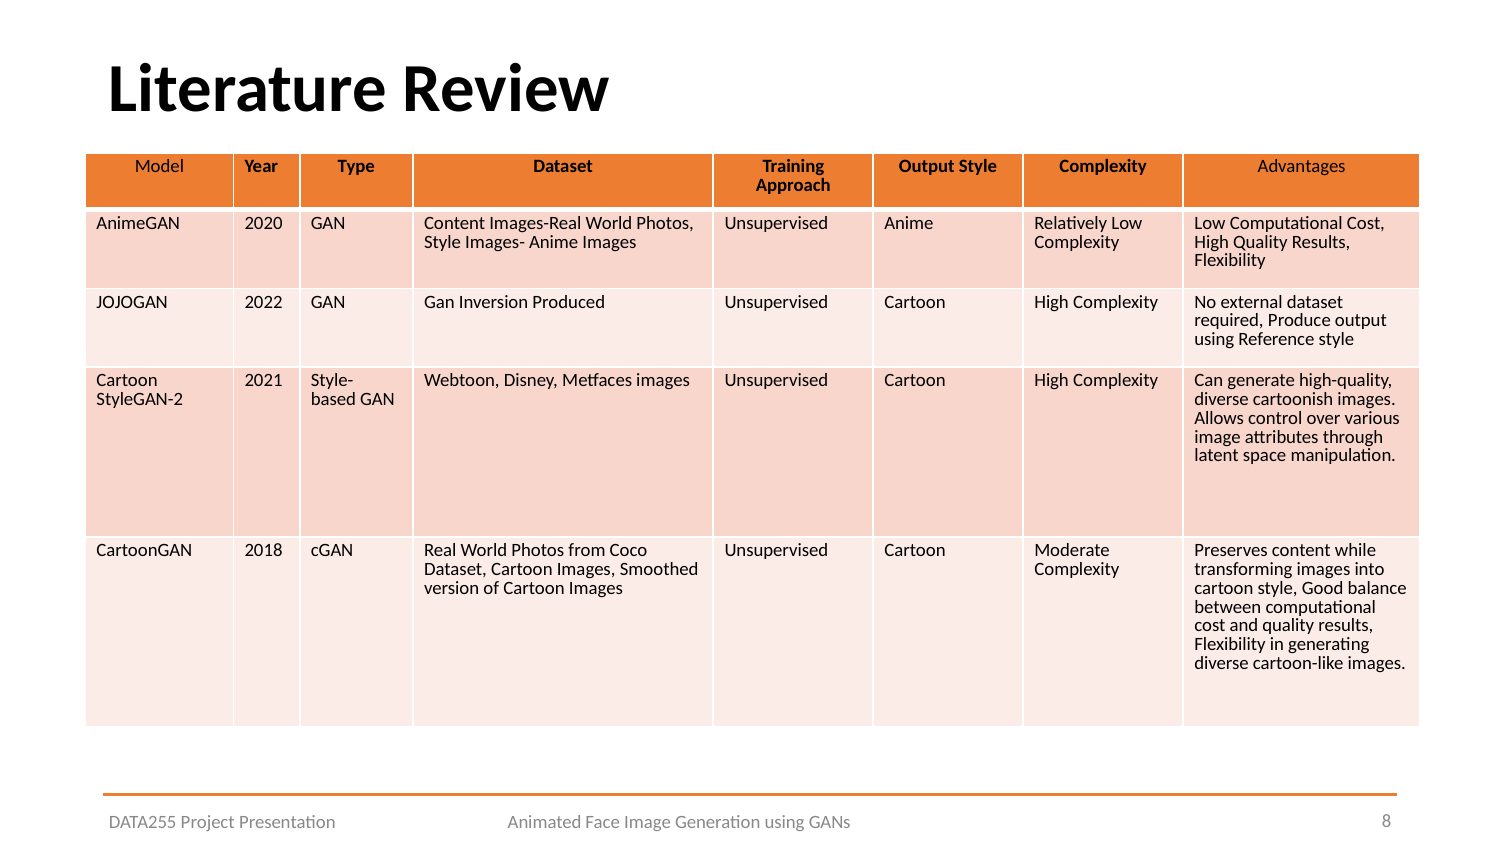

# Literature Review
| Model | Year | Type | Dataset | Training Approach | Output Style | Complexity | Advantages |
| --- | --- | --- | --- | --- | --- | --- | --- |
| AnimeGAN | 2020 | GAN | Content Images-Real World Photos, Style Images- Anime Images | Unsupervised | Anime | Relatively Low Complexity | Low Computational Cost, High Quality Results, Flexibility |
| JOJOGAN | 2022 | GAN | Gan Inversion Produced | Unsupervised | Cartoon | High Complexity | No external dataset required, Produce output using Reference style |
| Cartoon StyleGAN-2 | 2021 | Style- based GAN | Webtoon, Disney, Metfaces images | Unsupervised | Cartoon | High Complexity | Can generate high-quality, diverse cartoonish images. Allows control over various image attributes through latent space manipulation. |
| CartoonGAN | 2018 | cGAN | Real World Photos from Coco Dataset, Cartoon Images, Smoothed version of Cartoon Images | Unsupervised | Cartoon | Moderate Complexity | Preserves content while transforming images into cartoon style, Good balance between computational cost and quality results, Flexibility in generating diverse cartoon-like images. |
8
DATA255 Project Presentation
Animated Face Image Generation using GANs